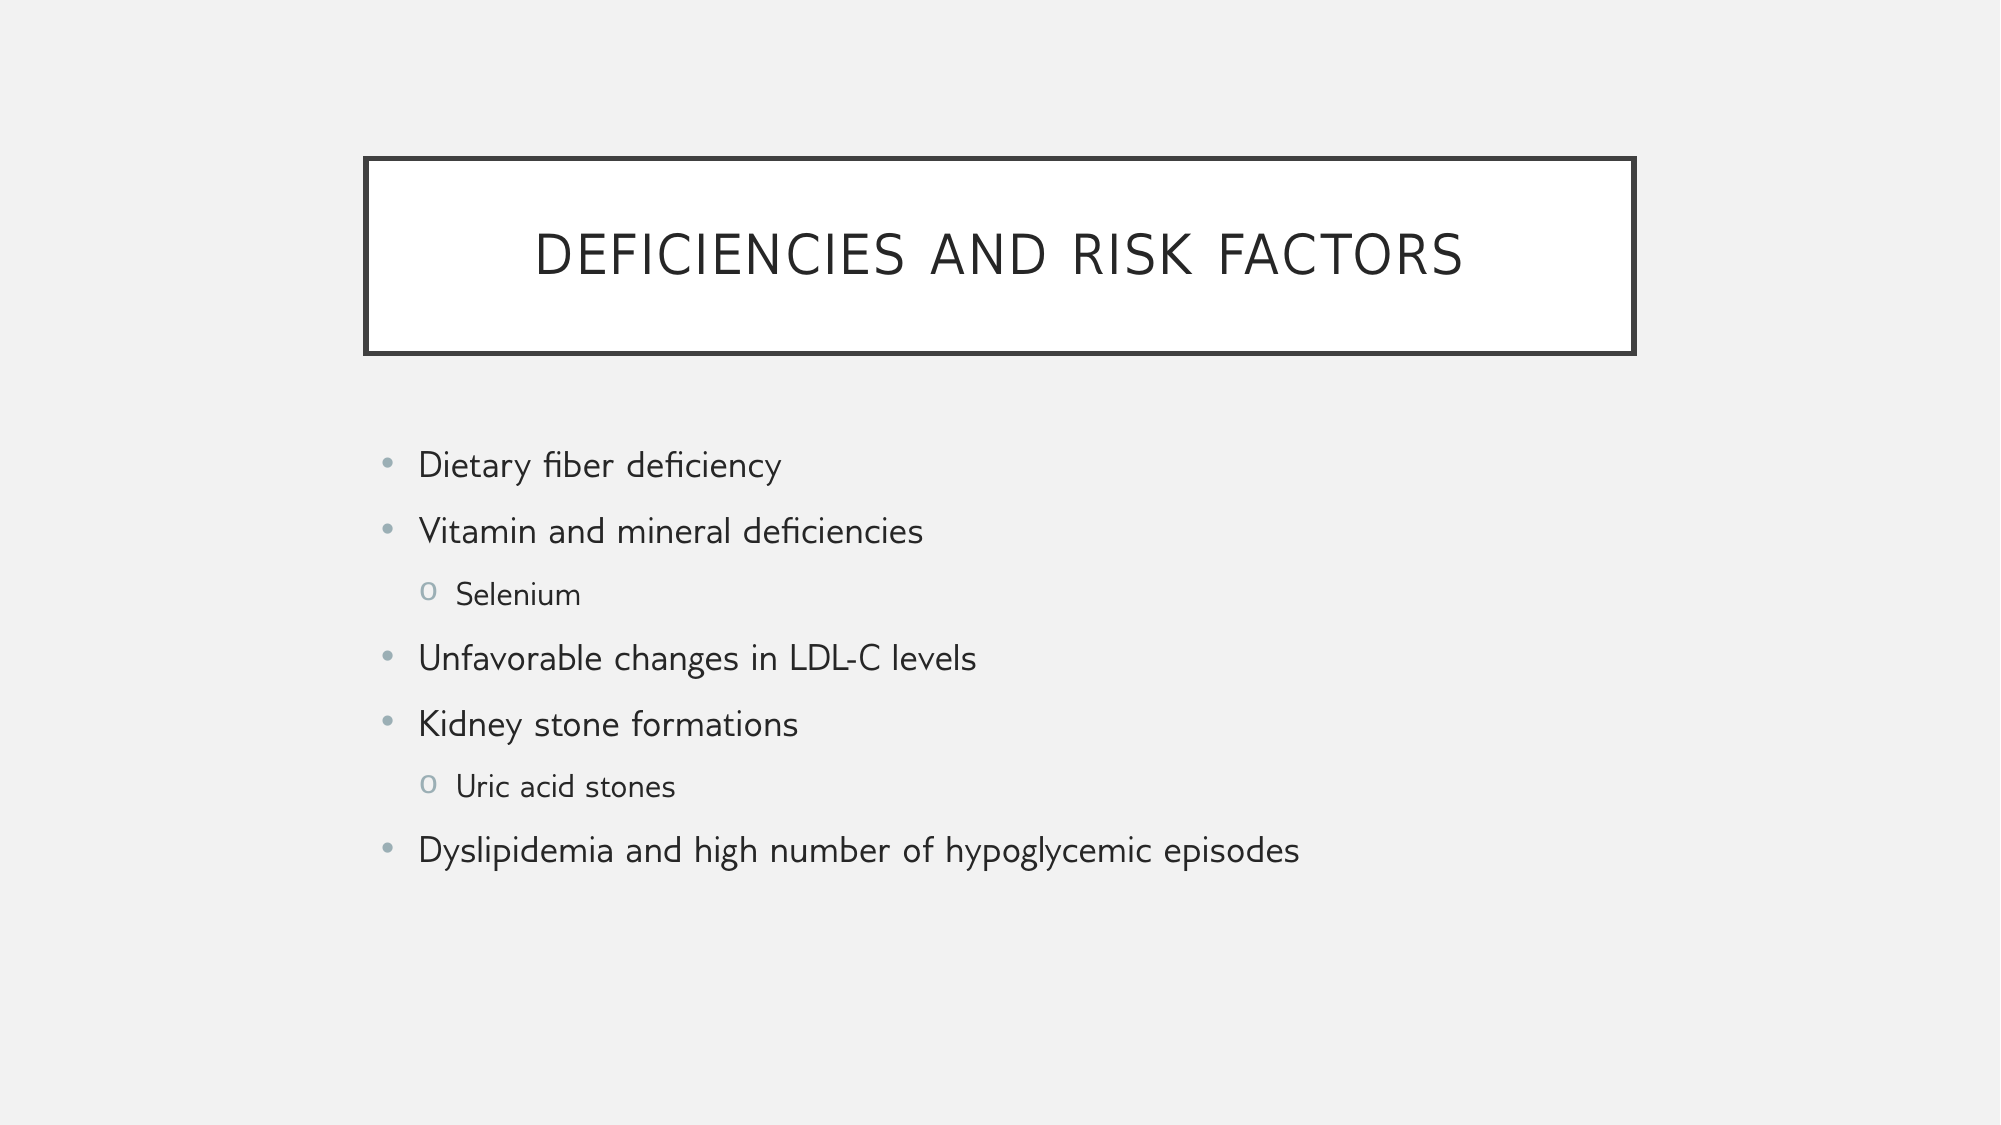

# Deficiencies and risk factors
Dietary fiber deficiency
Vitamin and mineral deficiencies
Selenium
Unfavorable changes in LDL-C levels
Kidney stone formations
Uric acid stones
Dyslipidemia and high number of hypoglycemic episodes